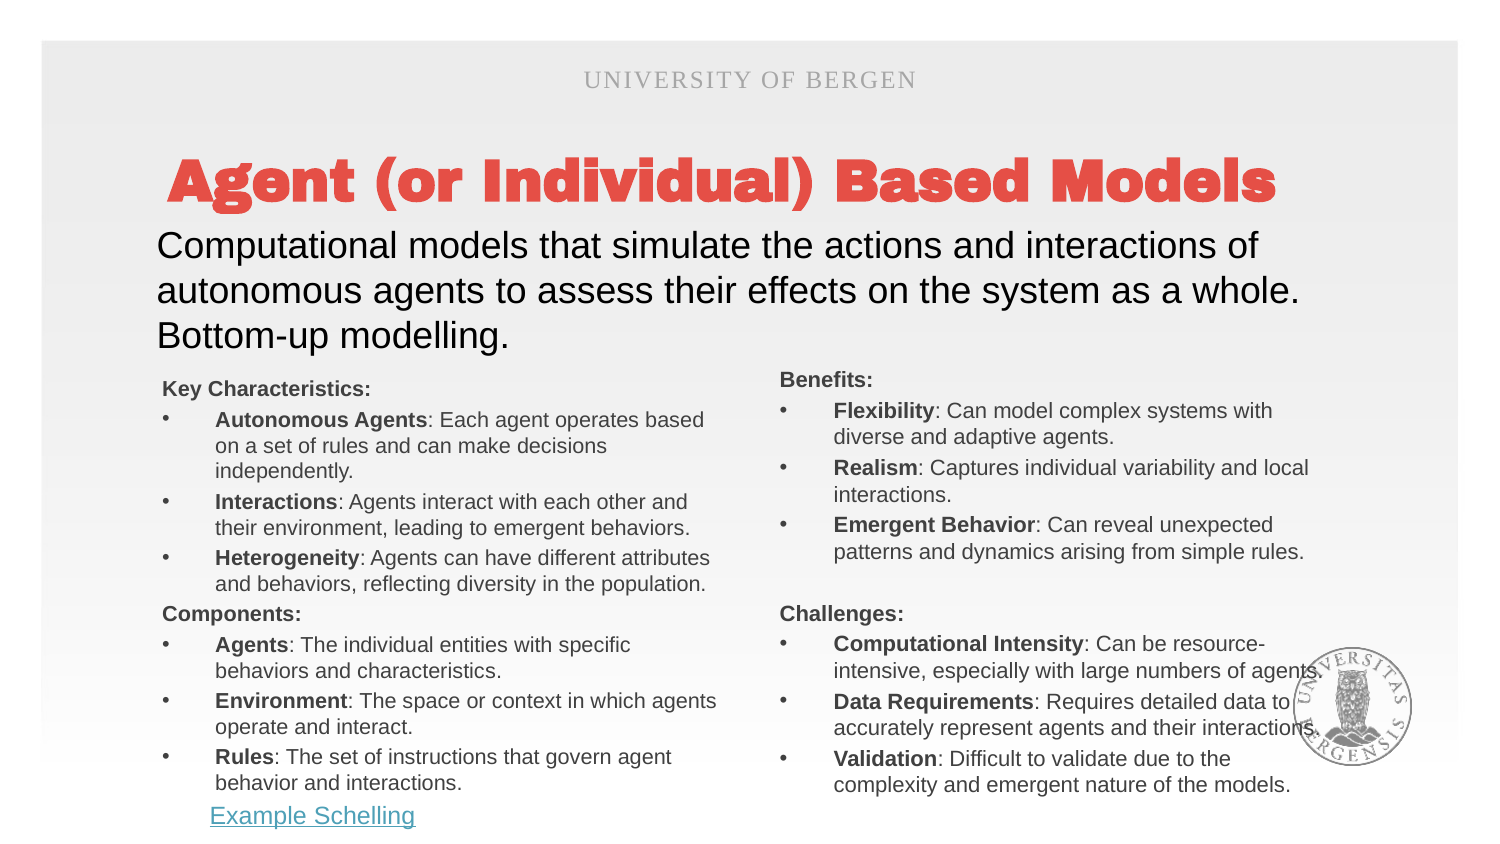

University of Bergen
# Agent (or Individual) Based Models
Computational models that simulate the actions and interactions of autonomous agents to assess their effects on the system as a whole. Bottom-up modelling.
Benefits:
Flexibility: Can model complex systems with diverse and adaptive agents.
Realism: Captures individual variability and local interactions.
Emergent Behavior: Can reveal unexpected patterns and dynamics arising from simple rules.

Challenges:
Computational Intensity: Can be resource-intensive, especially with large numbers of agents.
Data Requirements: Requires detailed data to accurately represent agents and their interactions.
Validation: Difficult to validate due to the complexity and emergent nature of the models.
Key Characteristics:
Autonomous Agents: Each agent operates based on a set of rules and can make decisions independently.
Interactions: Agents interact with each other and their environment, leading to emergent behaviors.
Heterogeneity: Agents can have different attributes and behaviors, reflecting diversity in the population.
Components:
Agents: The individual entities with specific behaviors and characteristics.
Environment: The space or context in which agents operate and interact.
Rules: The set of instructions that govern agent behavior and interactions.

Example Schelling